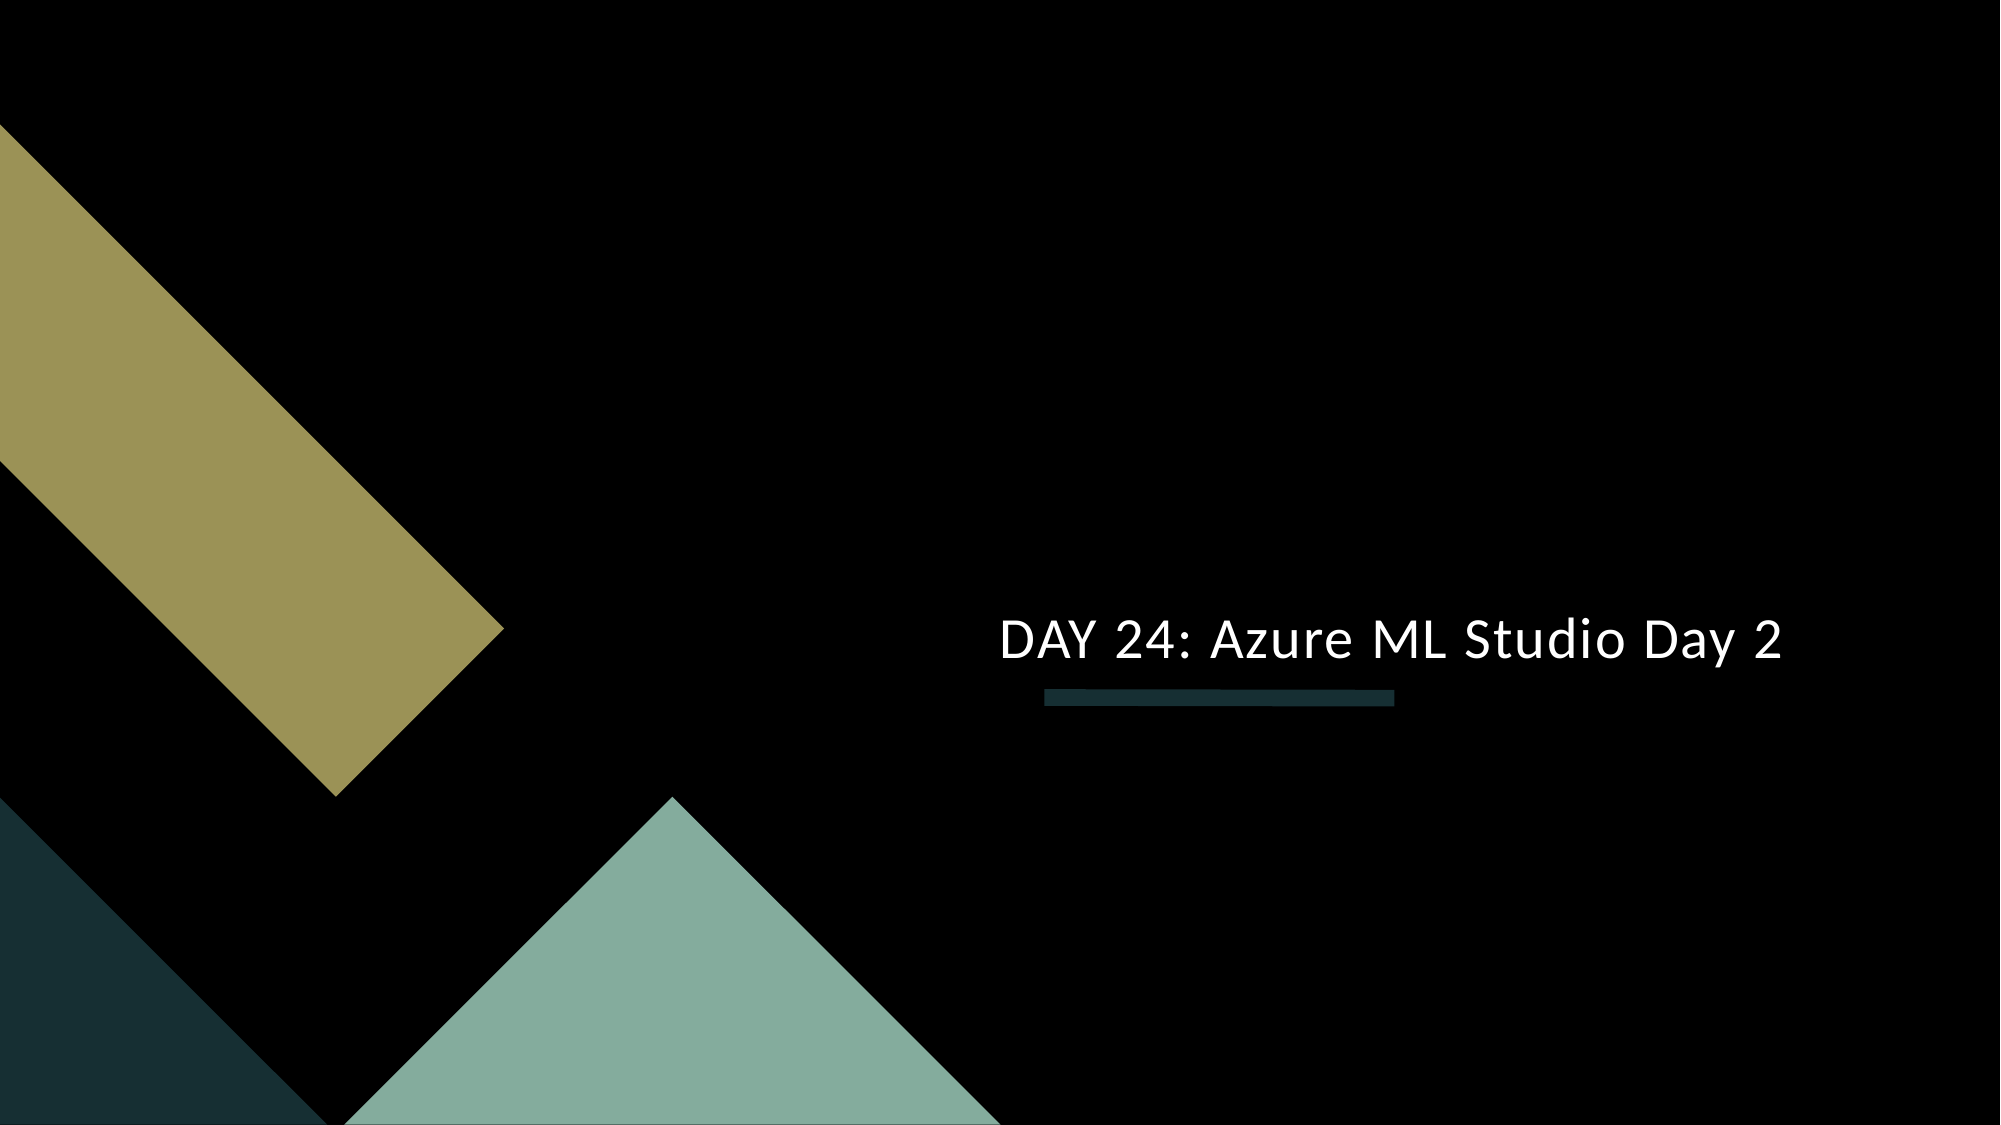

# DAY 24: Azure ML Studio Day 2